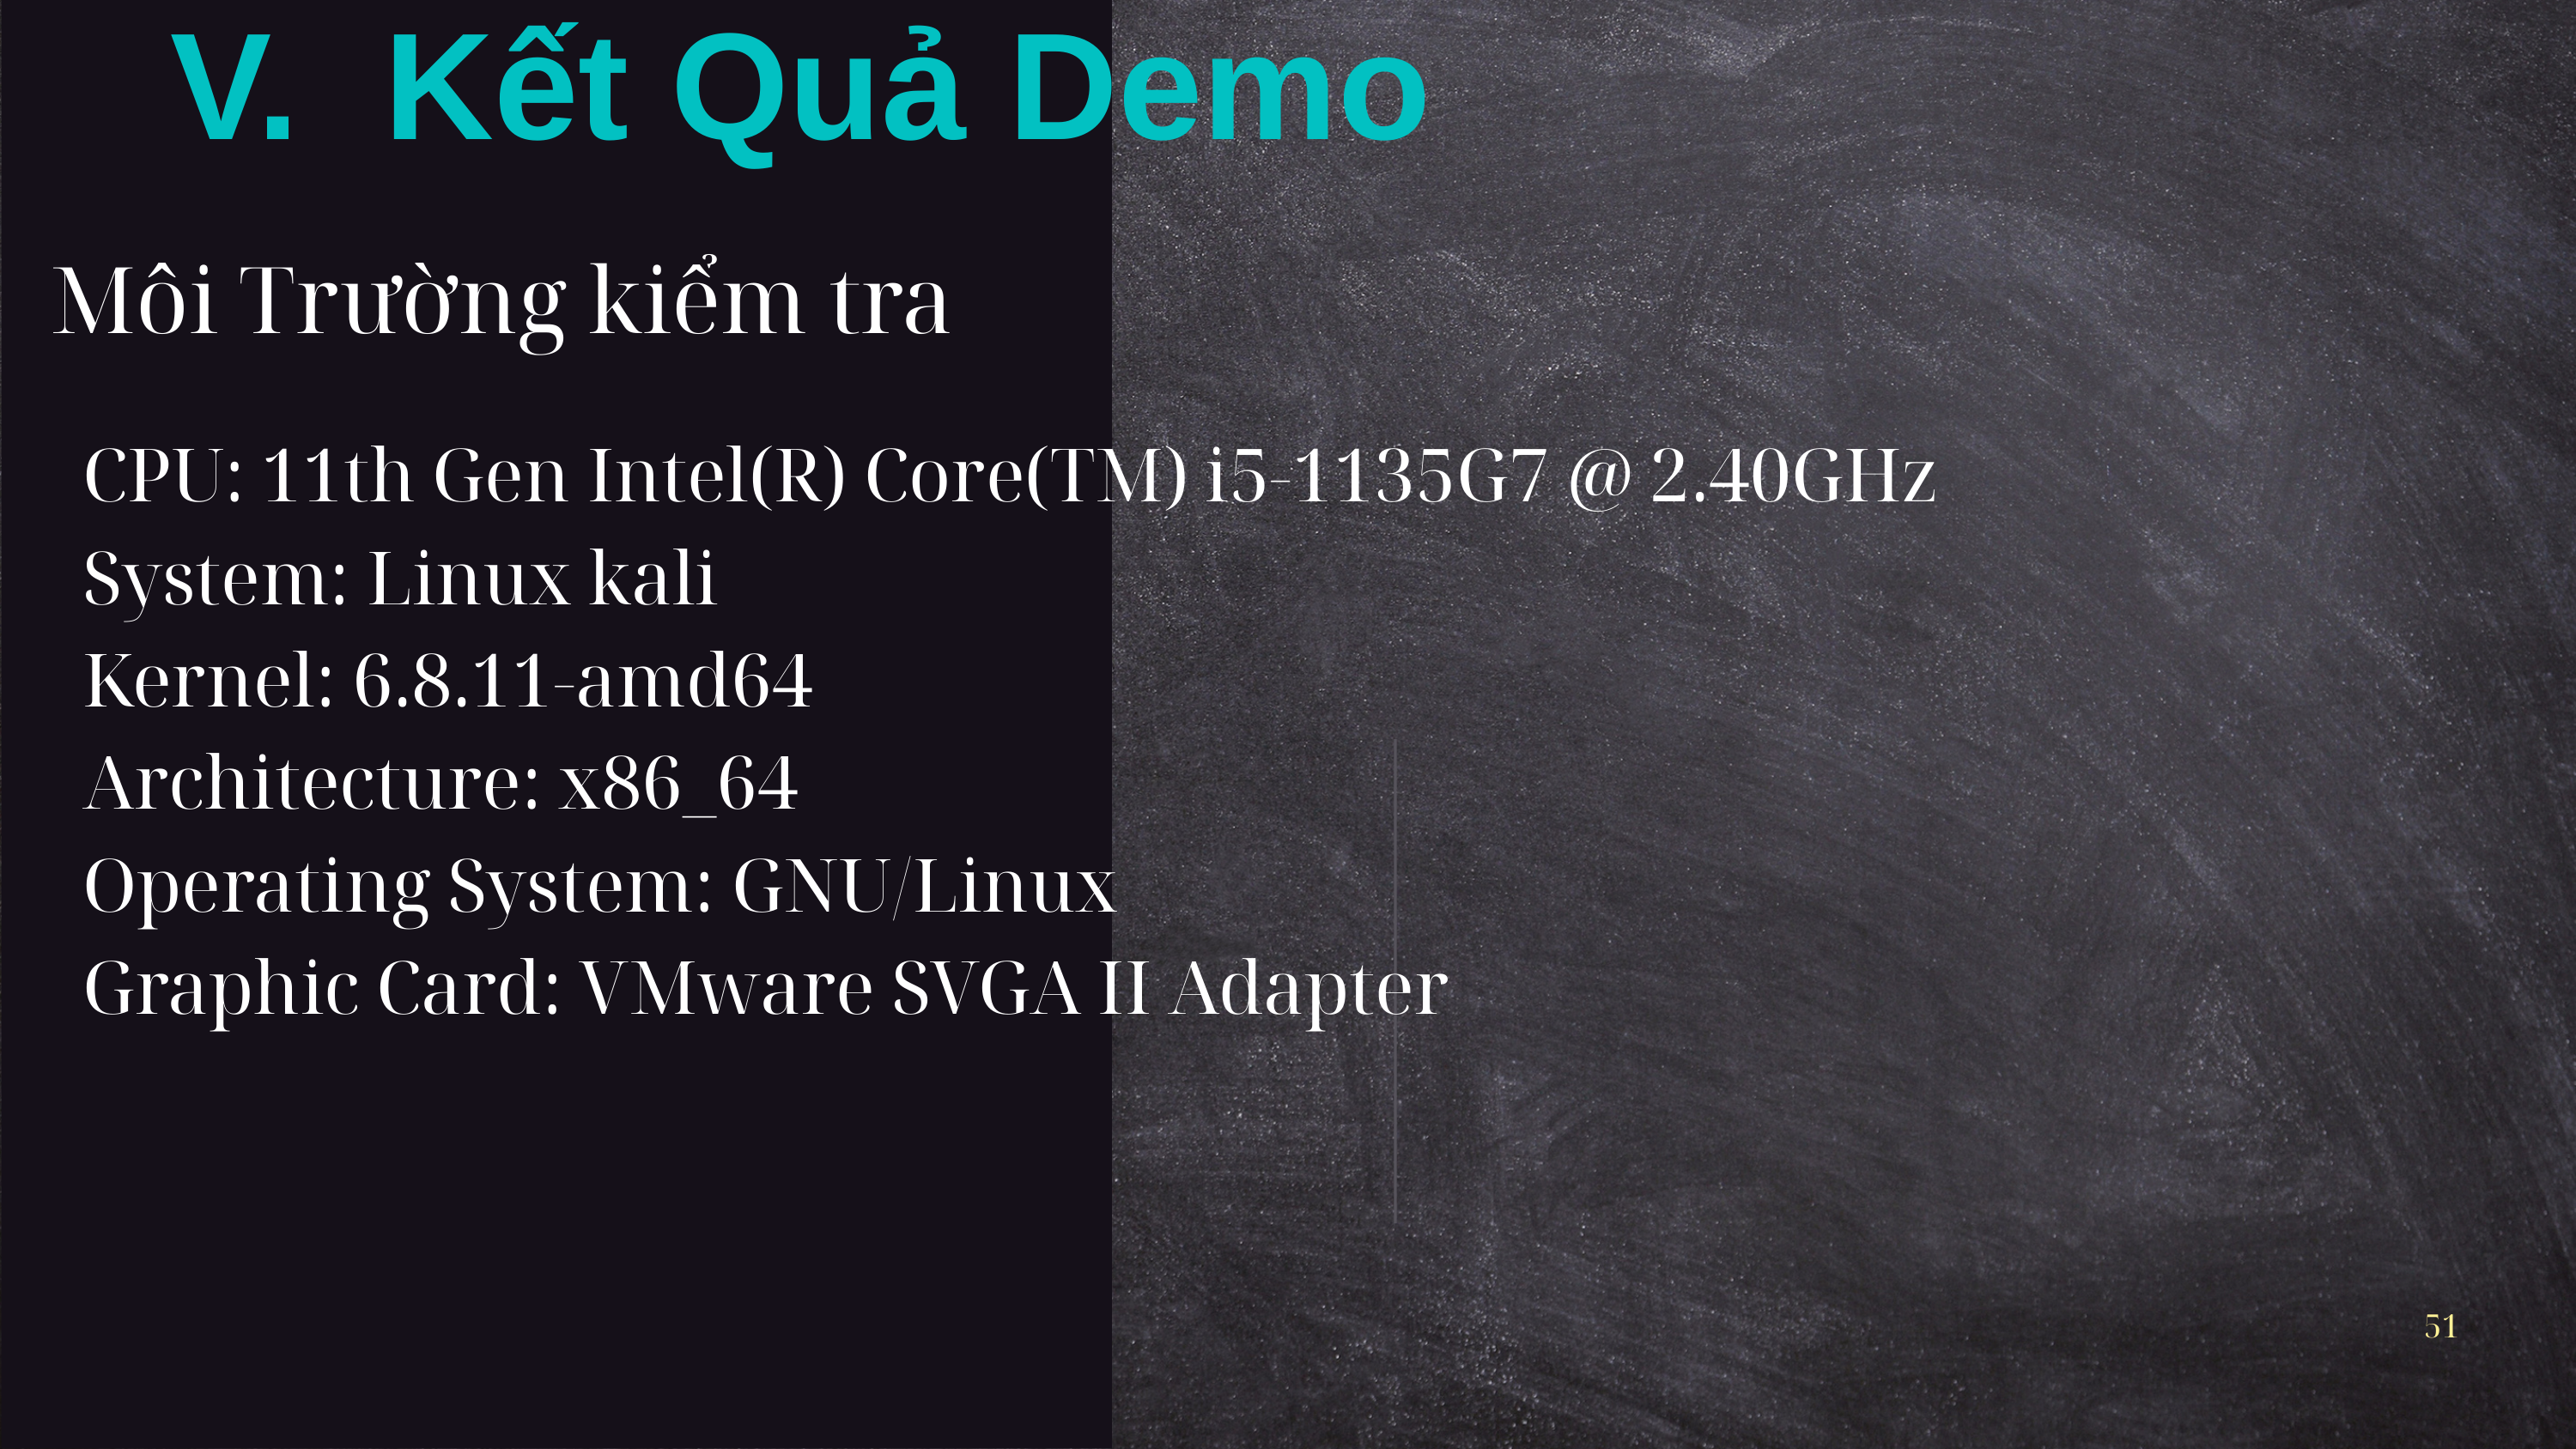

V.  Kết Quả Demo

Môi Trường kiểm tra
CPU: 11th Gen Intel(R) Core(TM) i5-1135G7 @ 2.40GHz
System: Linux kali
Kernel: 6.8.11-amd64
Architecture: x86_64
Operating System: GNU/Linux
Graphic Card: VMware SVGA II Adapter

51